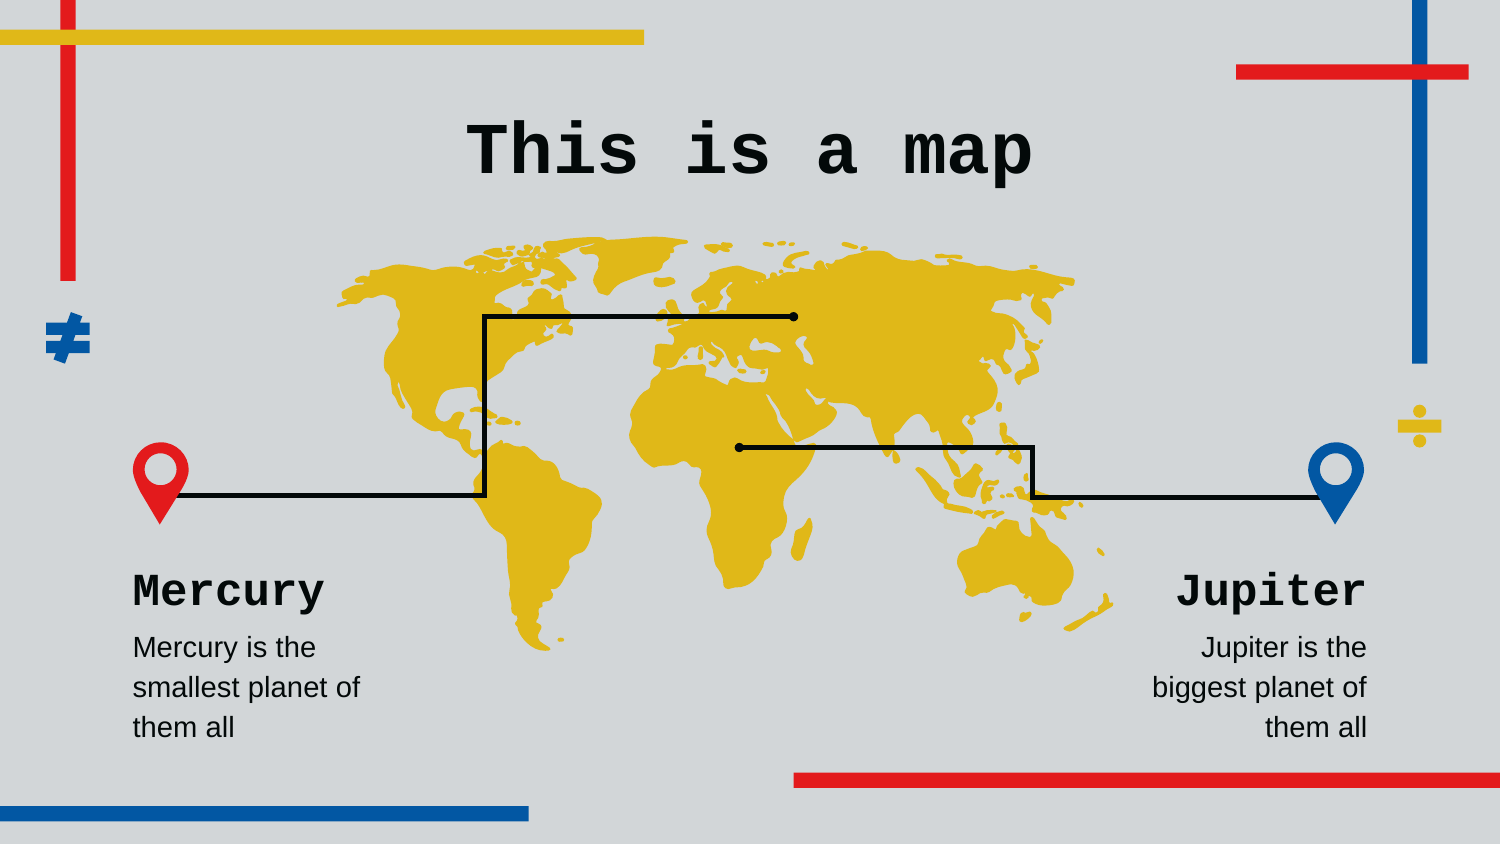

# This is a map

Mercury
Jupiter
Mercury is the smallest planet of them all
Jupiter is the biggest planet of them all